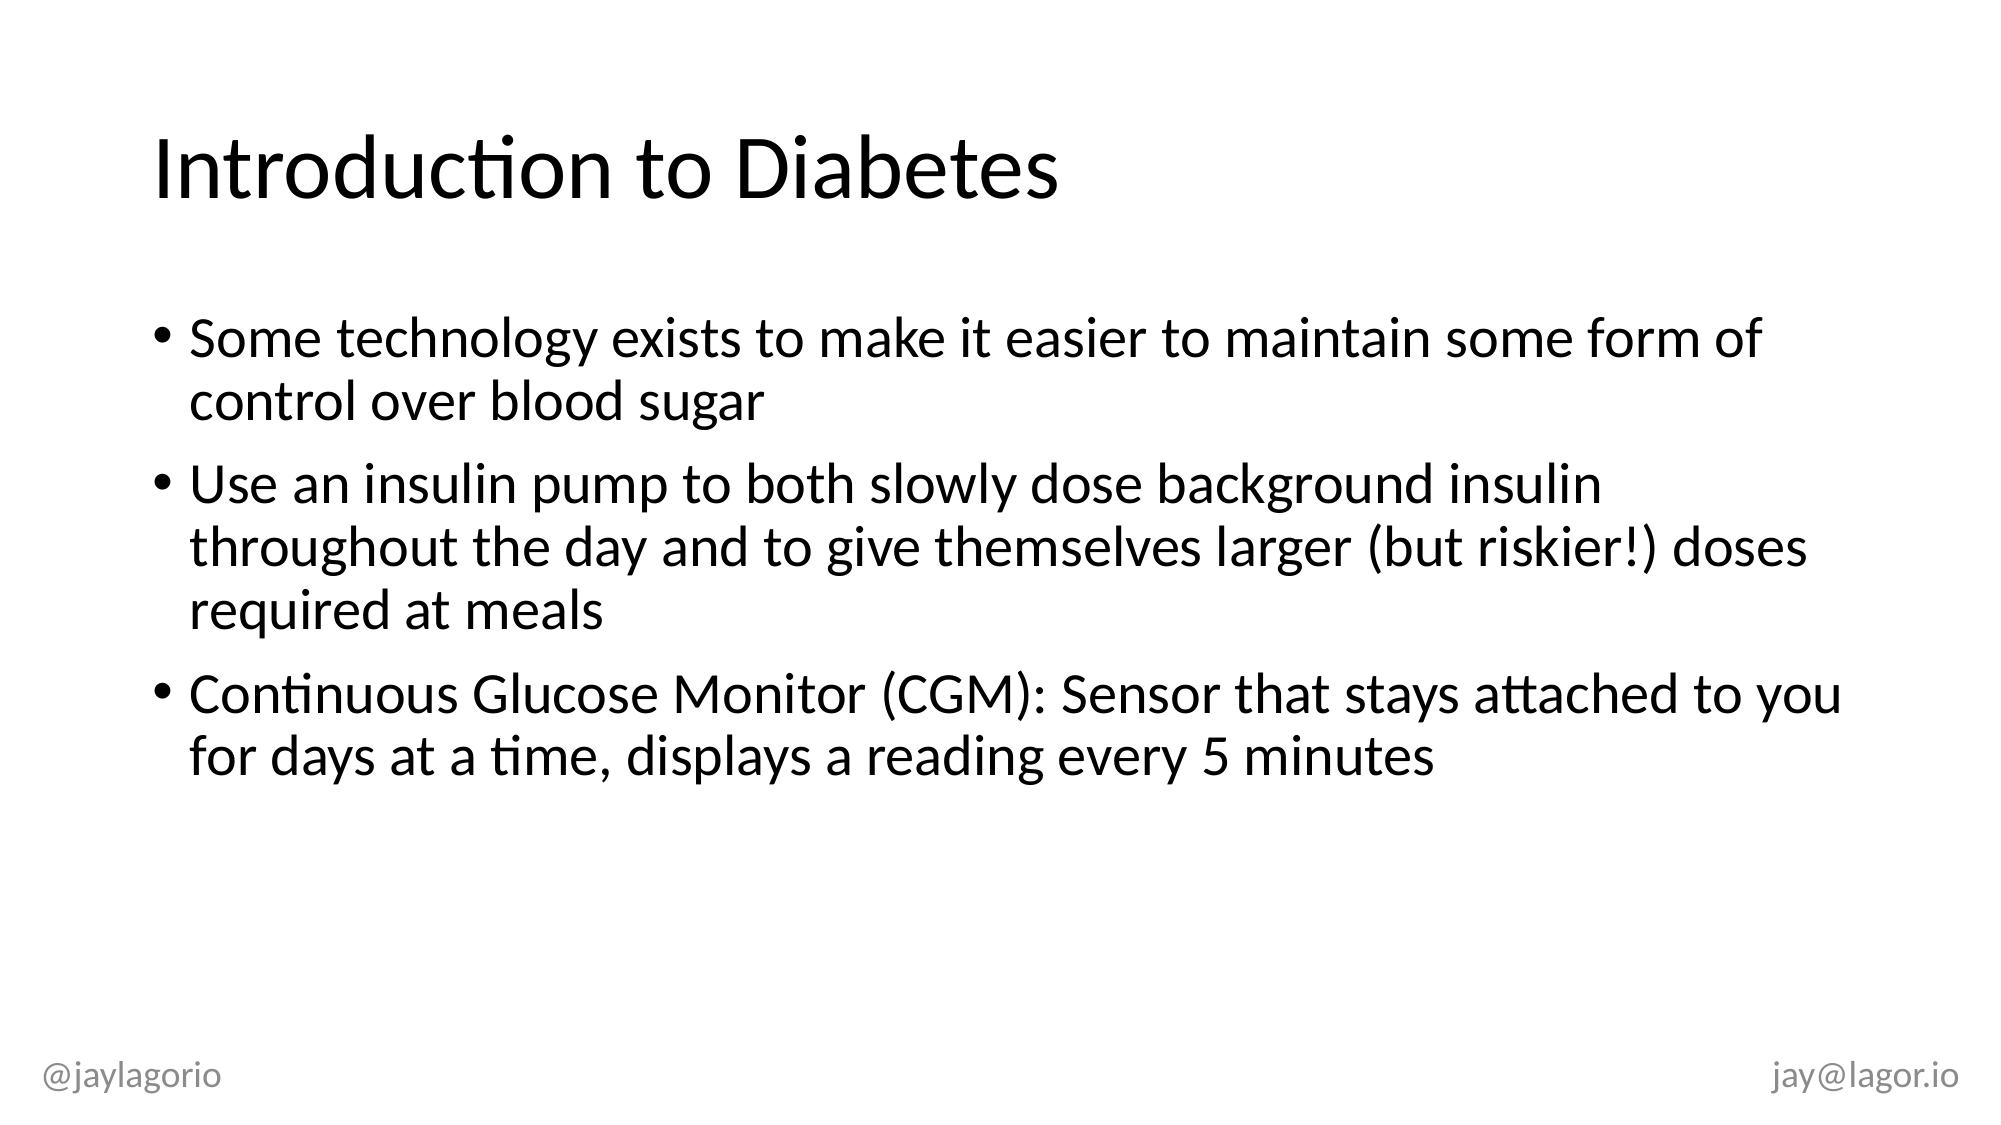

# Introduction to Diabetes
Some technology exists to make it easier to maintain some form of control over blood sugar
Use an insulin pump to both slowly dose background insulin throughout the day and to give themselves larger (but riskier!) doses required at meals
Continuous Glucose Monitor (CGM): Sensor that stays attached to you for days at a time, displays a reading every 5 minutes